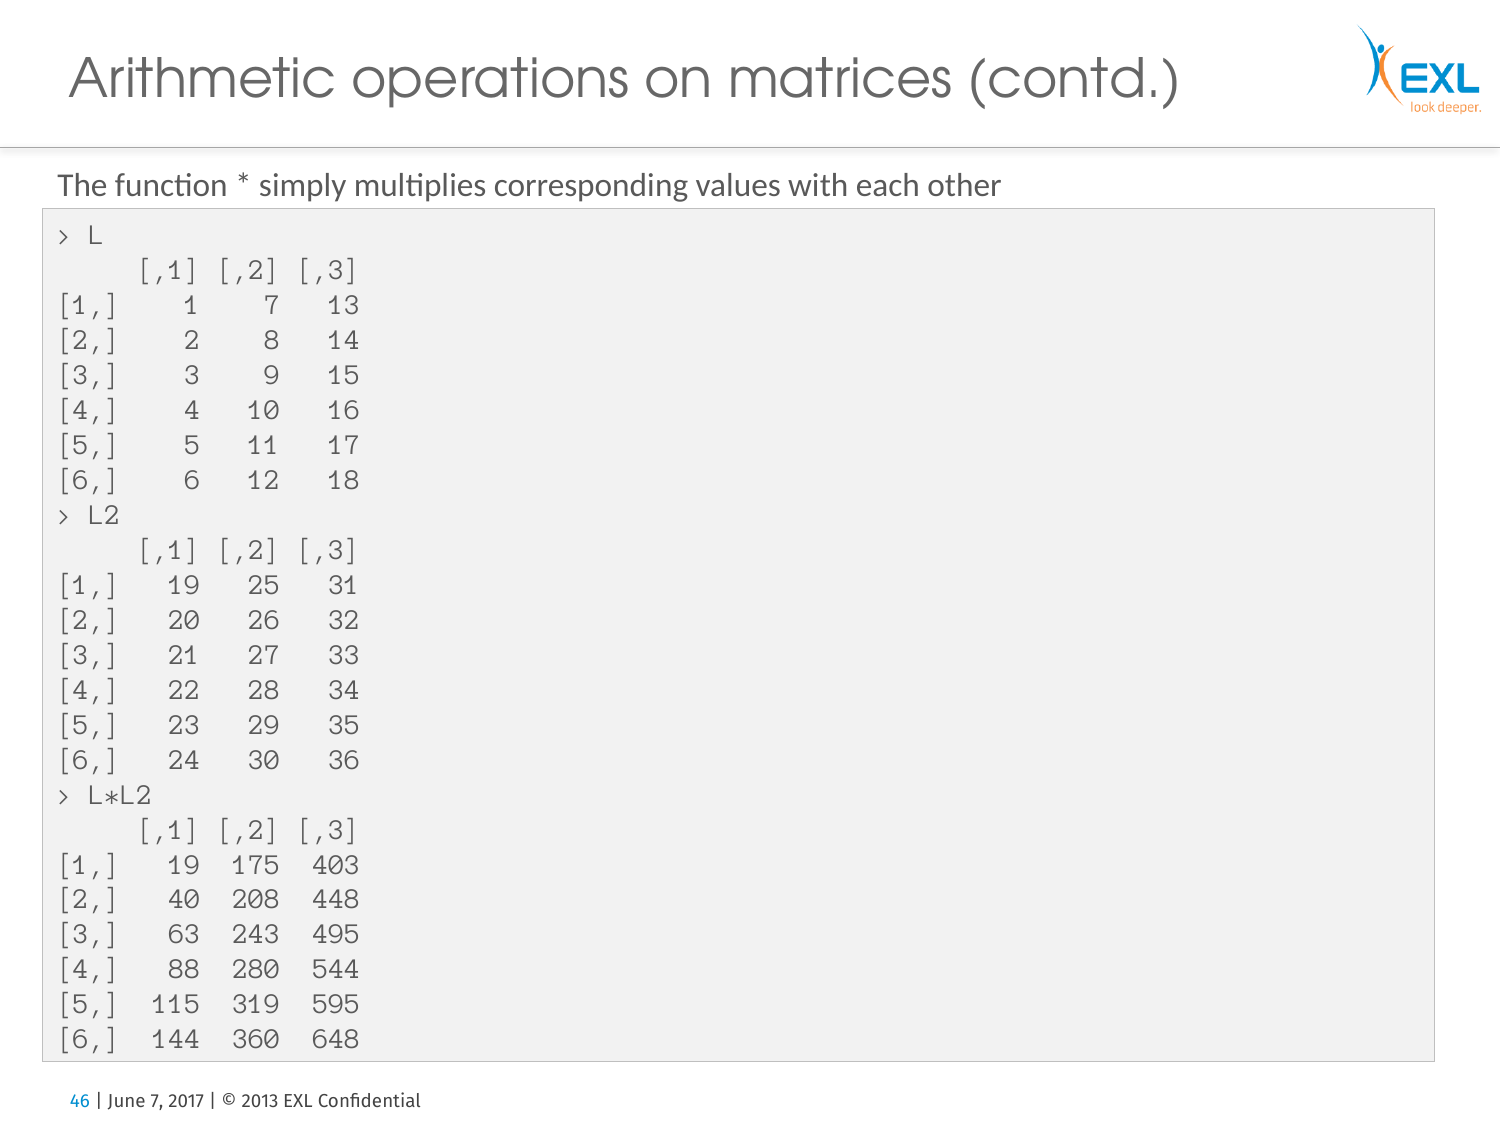

# Arithmetic operations on matrices (contd.)
The function * simply multiplies corresponding values with each other
> L
     [,1] [,2] [,3]
[1,]    1    7   13
[2,]    2    8   14
[3,]    3    9   15
[4,]    4   10   16
[5,]    5   11   17
[6,]    6   12   18
> L2
     [,1] [,2] [,3]
[1,]   19   25   31
[2,]   20   26   32
[3,]   21   27   33
[4,]   22   28   34
[5,]   23   29   35
[6,]   24   30   36
> L*L2
     [,1] [,2] [,3]
[1,]   19  175  403
[2,]   40  208  448
[3,]   63  243  495
[4,]   88  280  544
[5,]  115  319  595
[6,]  144  360  648